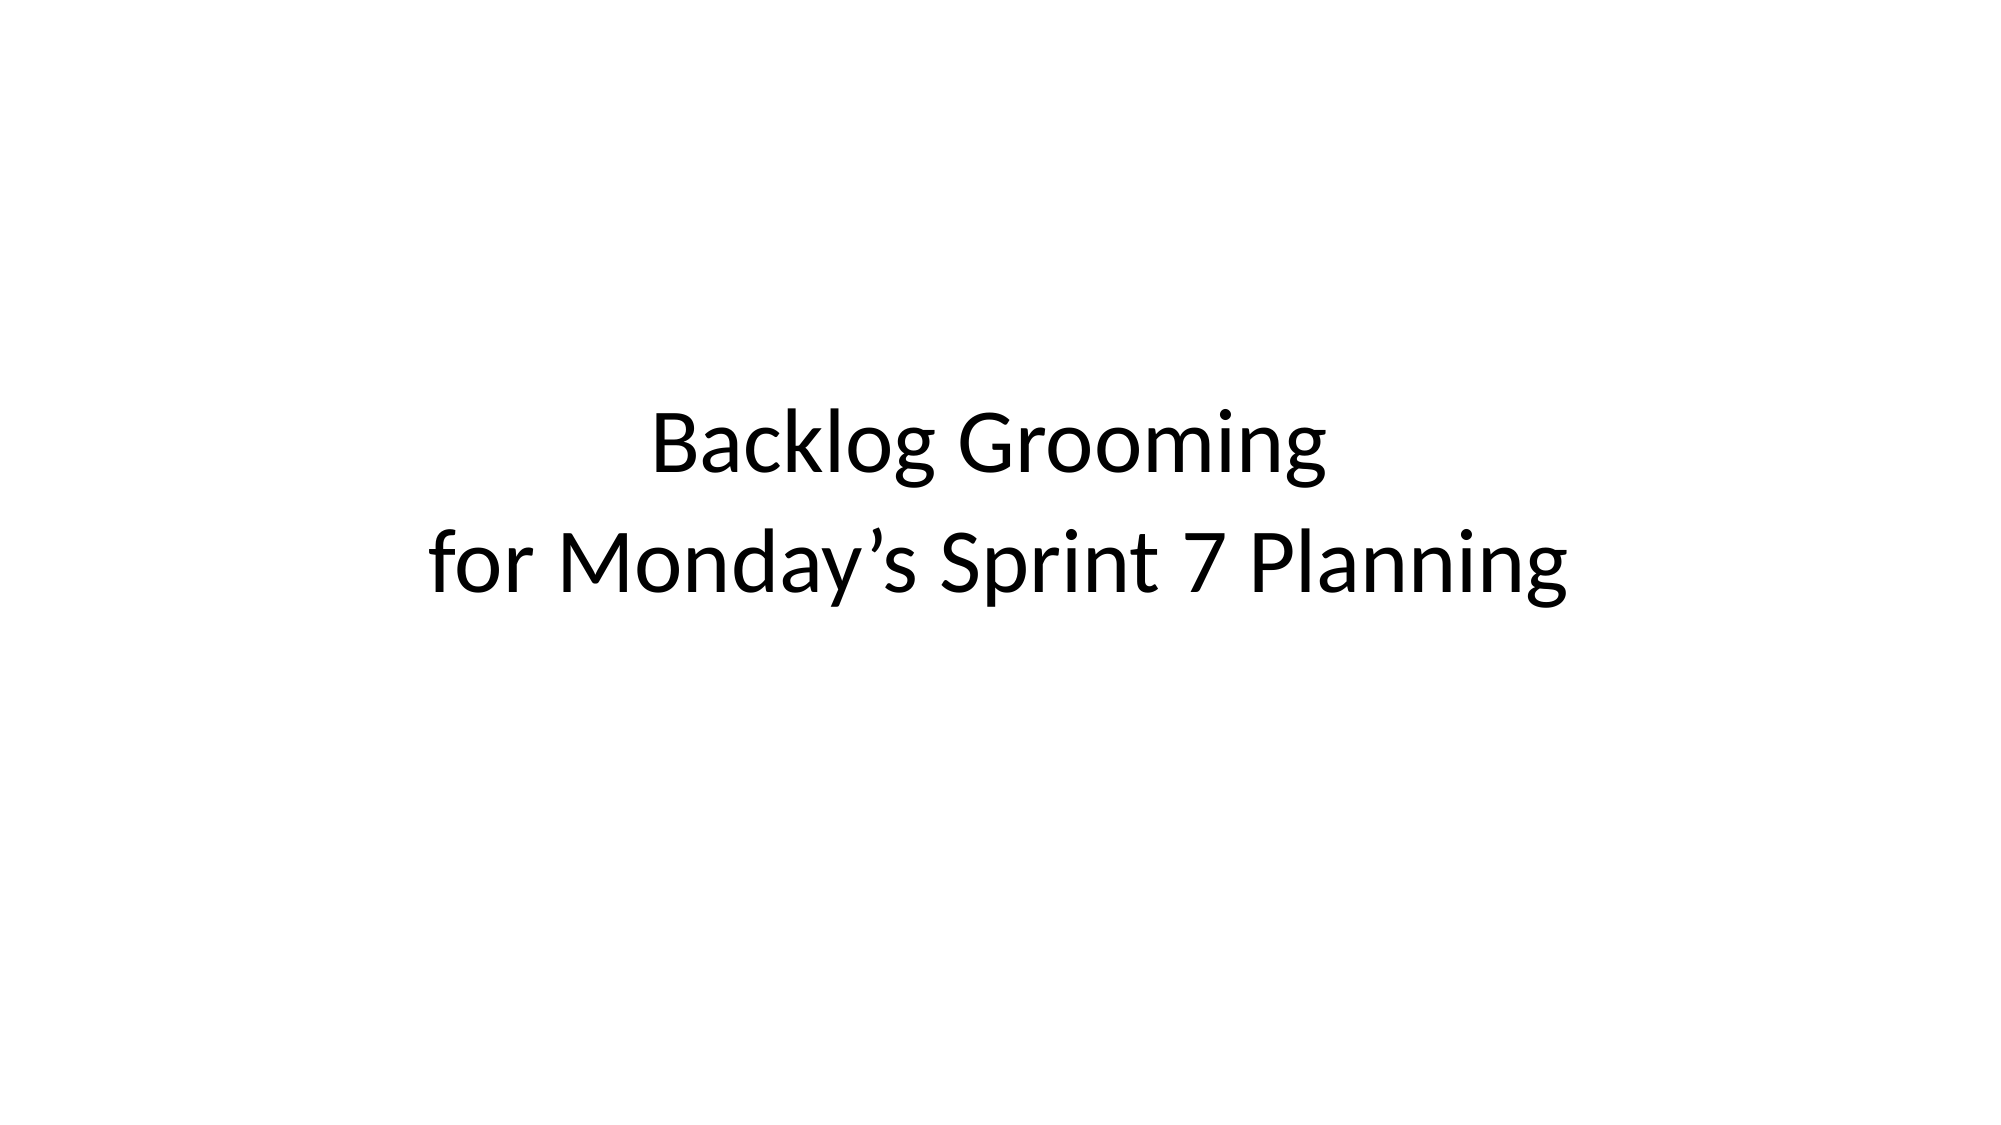

Backlog Grooming
for Monday’s Sprint 7 Planning